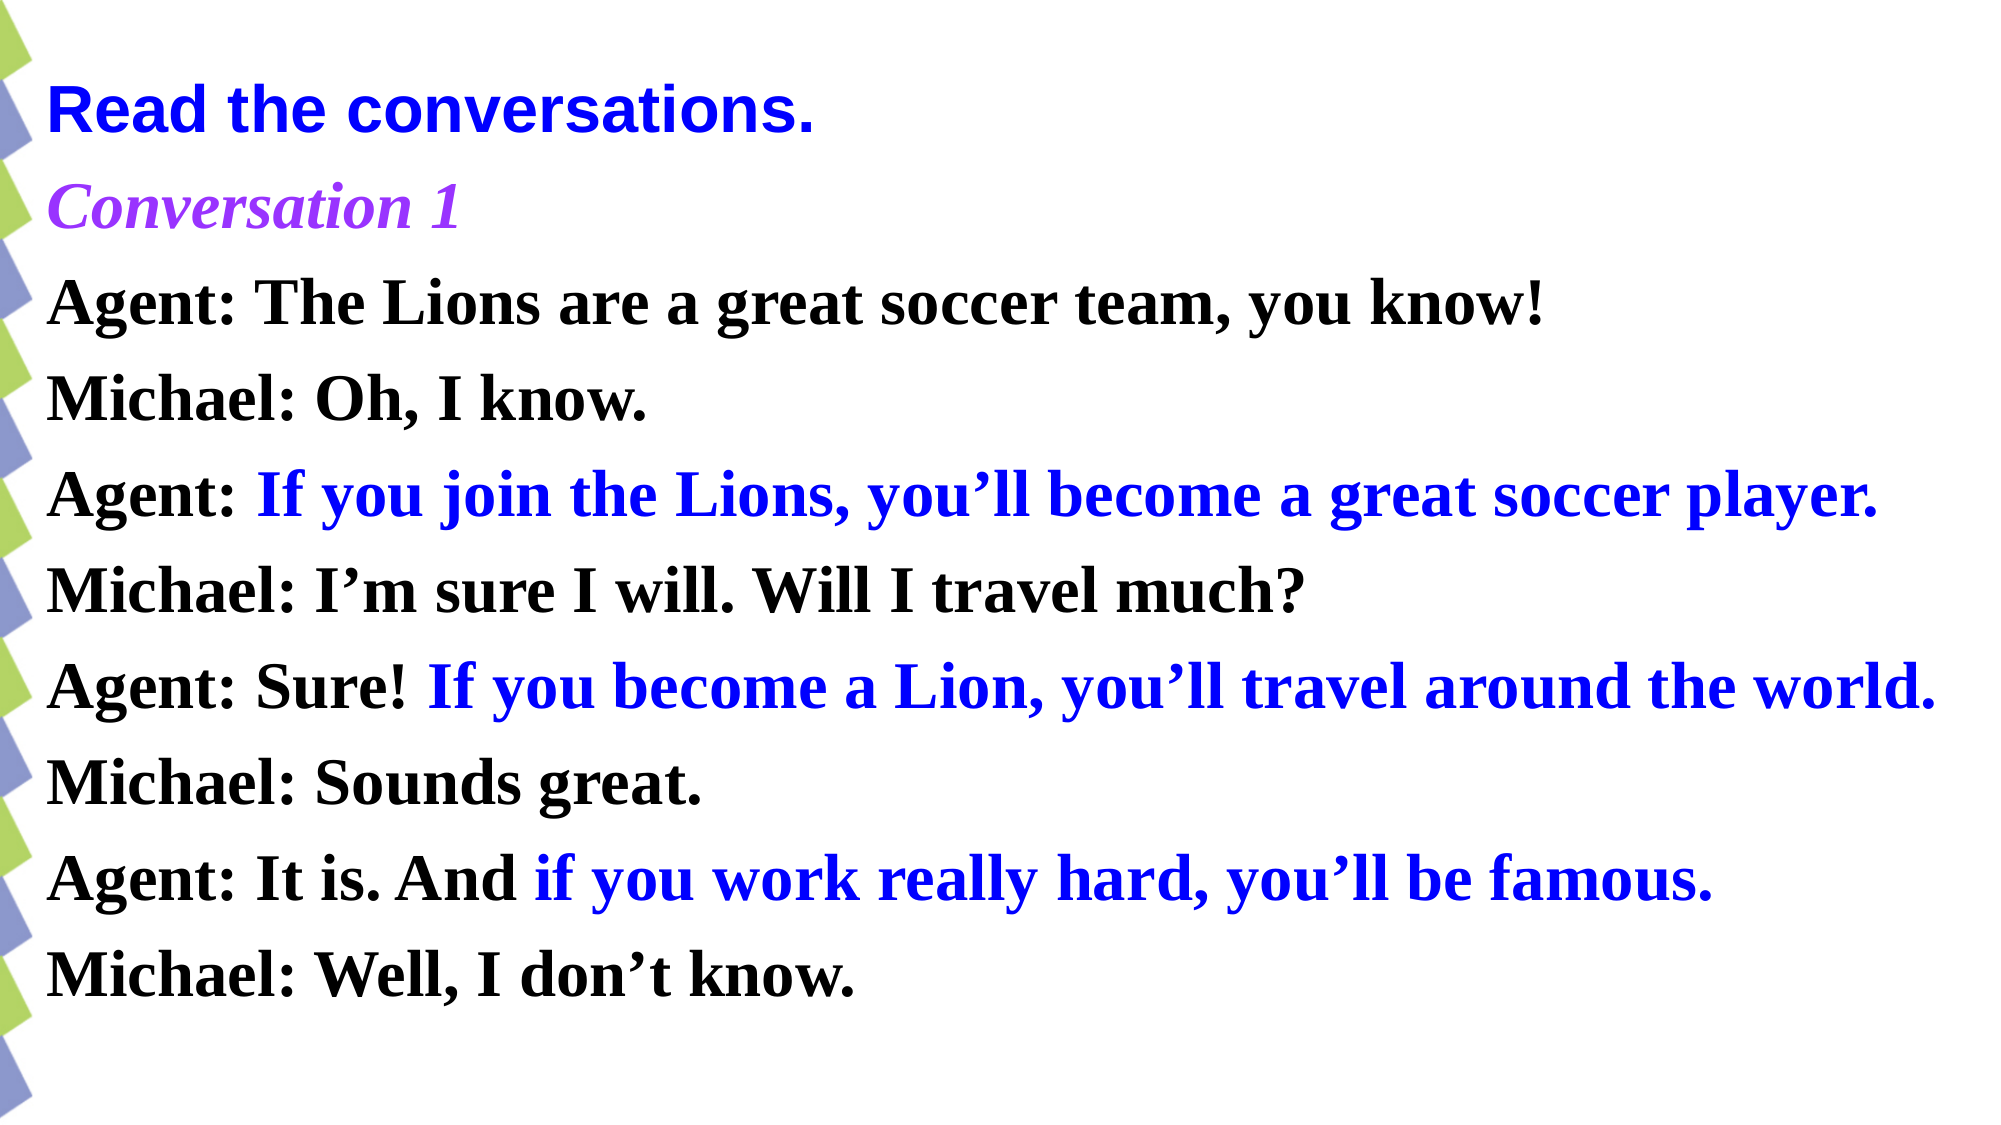

Read the conversations.
Conversation 1
Agent: The Lions are a great soccer team, you know!
Michael: Oh, I know.
Agent: If you join the Lions, you’ll become a great soccer player.
Michael: I’m sure I will. Will I travel much?
Agent: Sure! If you become a Lion, you’ll travel around the world.
Michael: Sounds great.
Agent: It is. And if you work really hard, you’ll be famous.
Michael: Well, I don’t know.